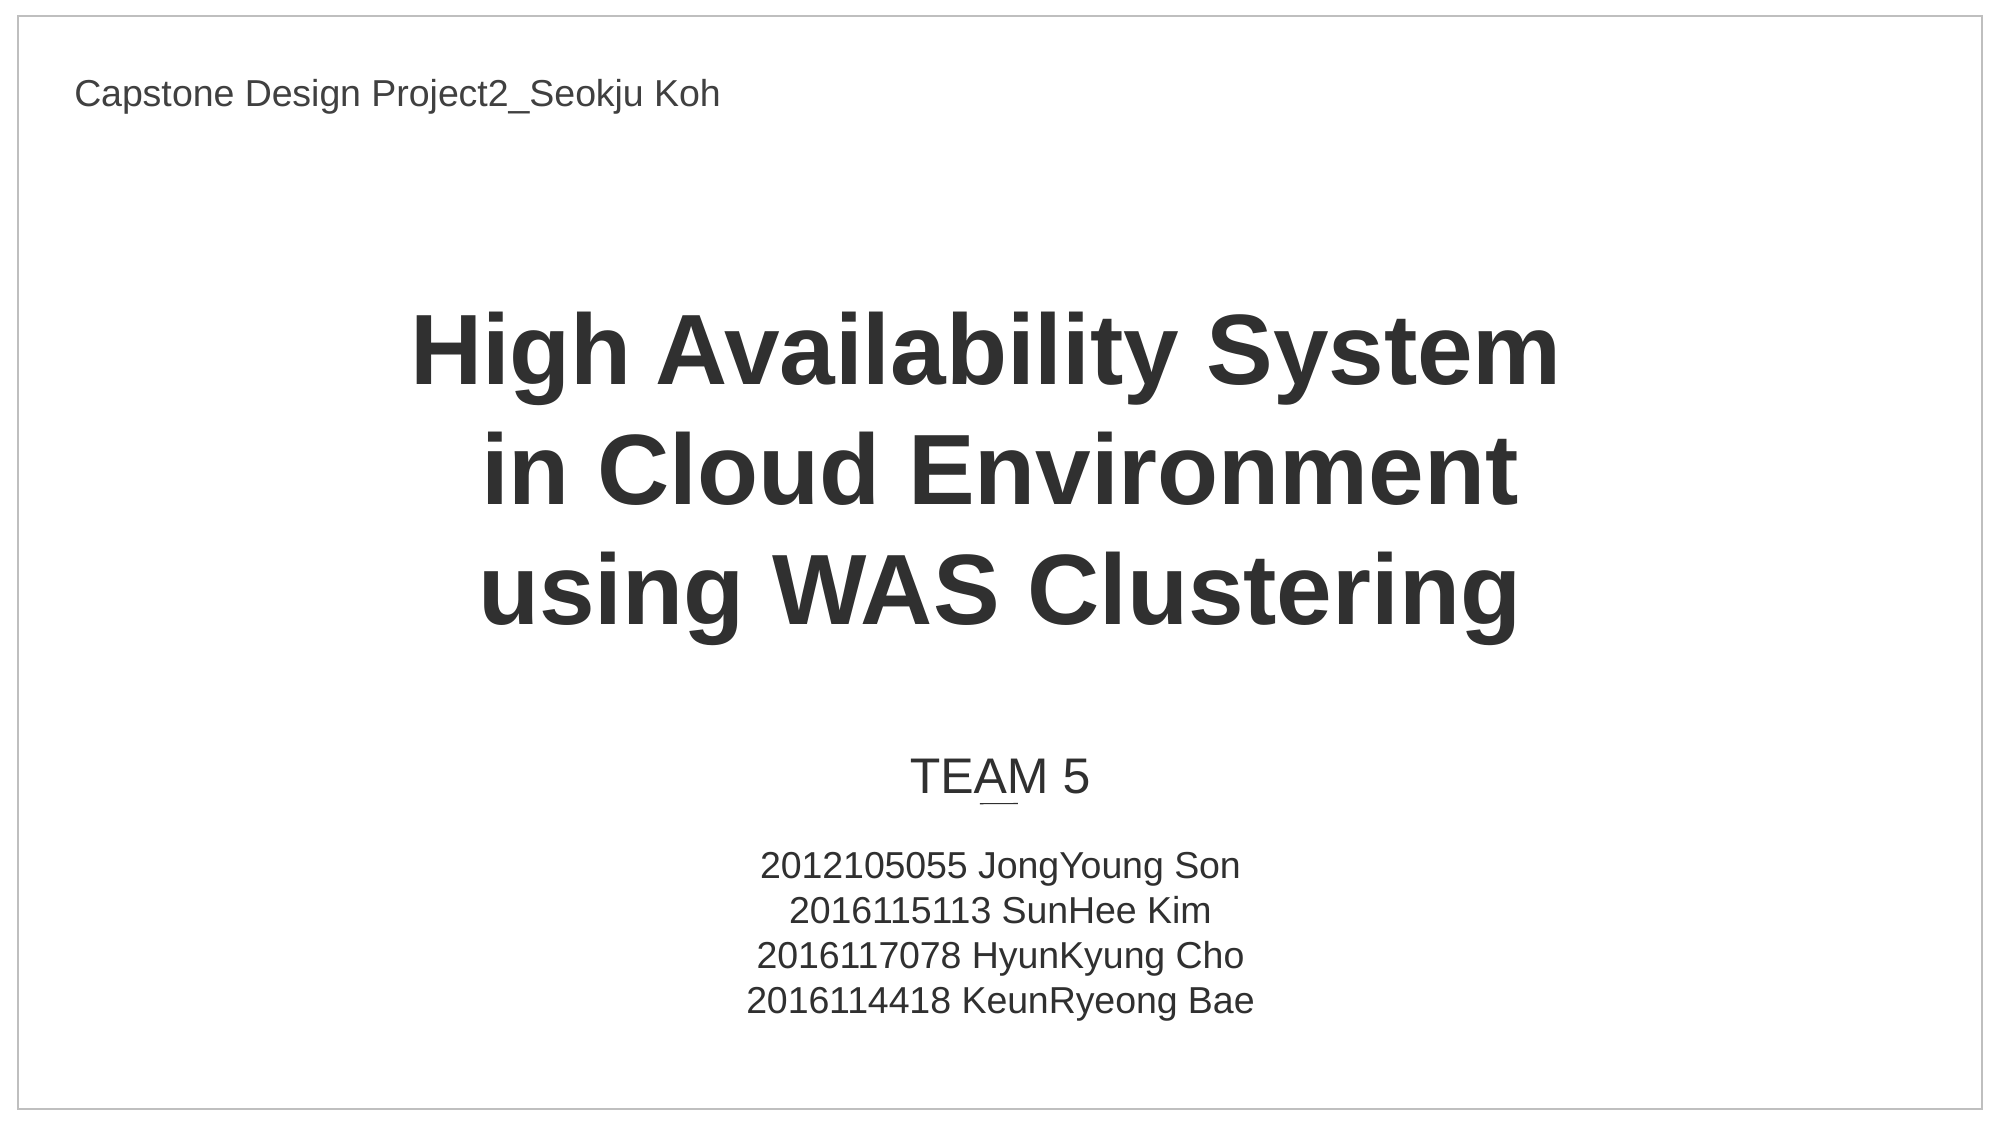

Capstone Design Project2_Seokju Koh
High Availability System
in Cloud Environment
using WAS Clustering
TEAM 5
2012105055 JongYoung Son
2016115113 SunHee Kim
2016117078 HyunKyung Cho
2016114418 KeunRyeong Bae